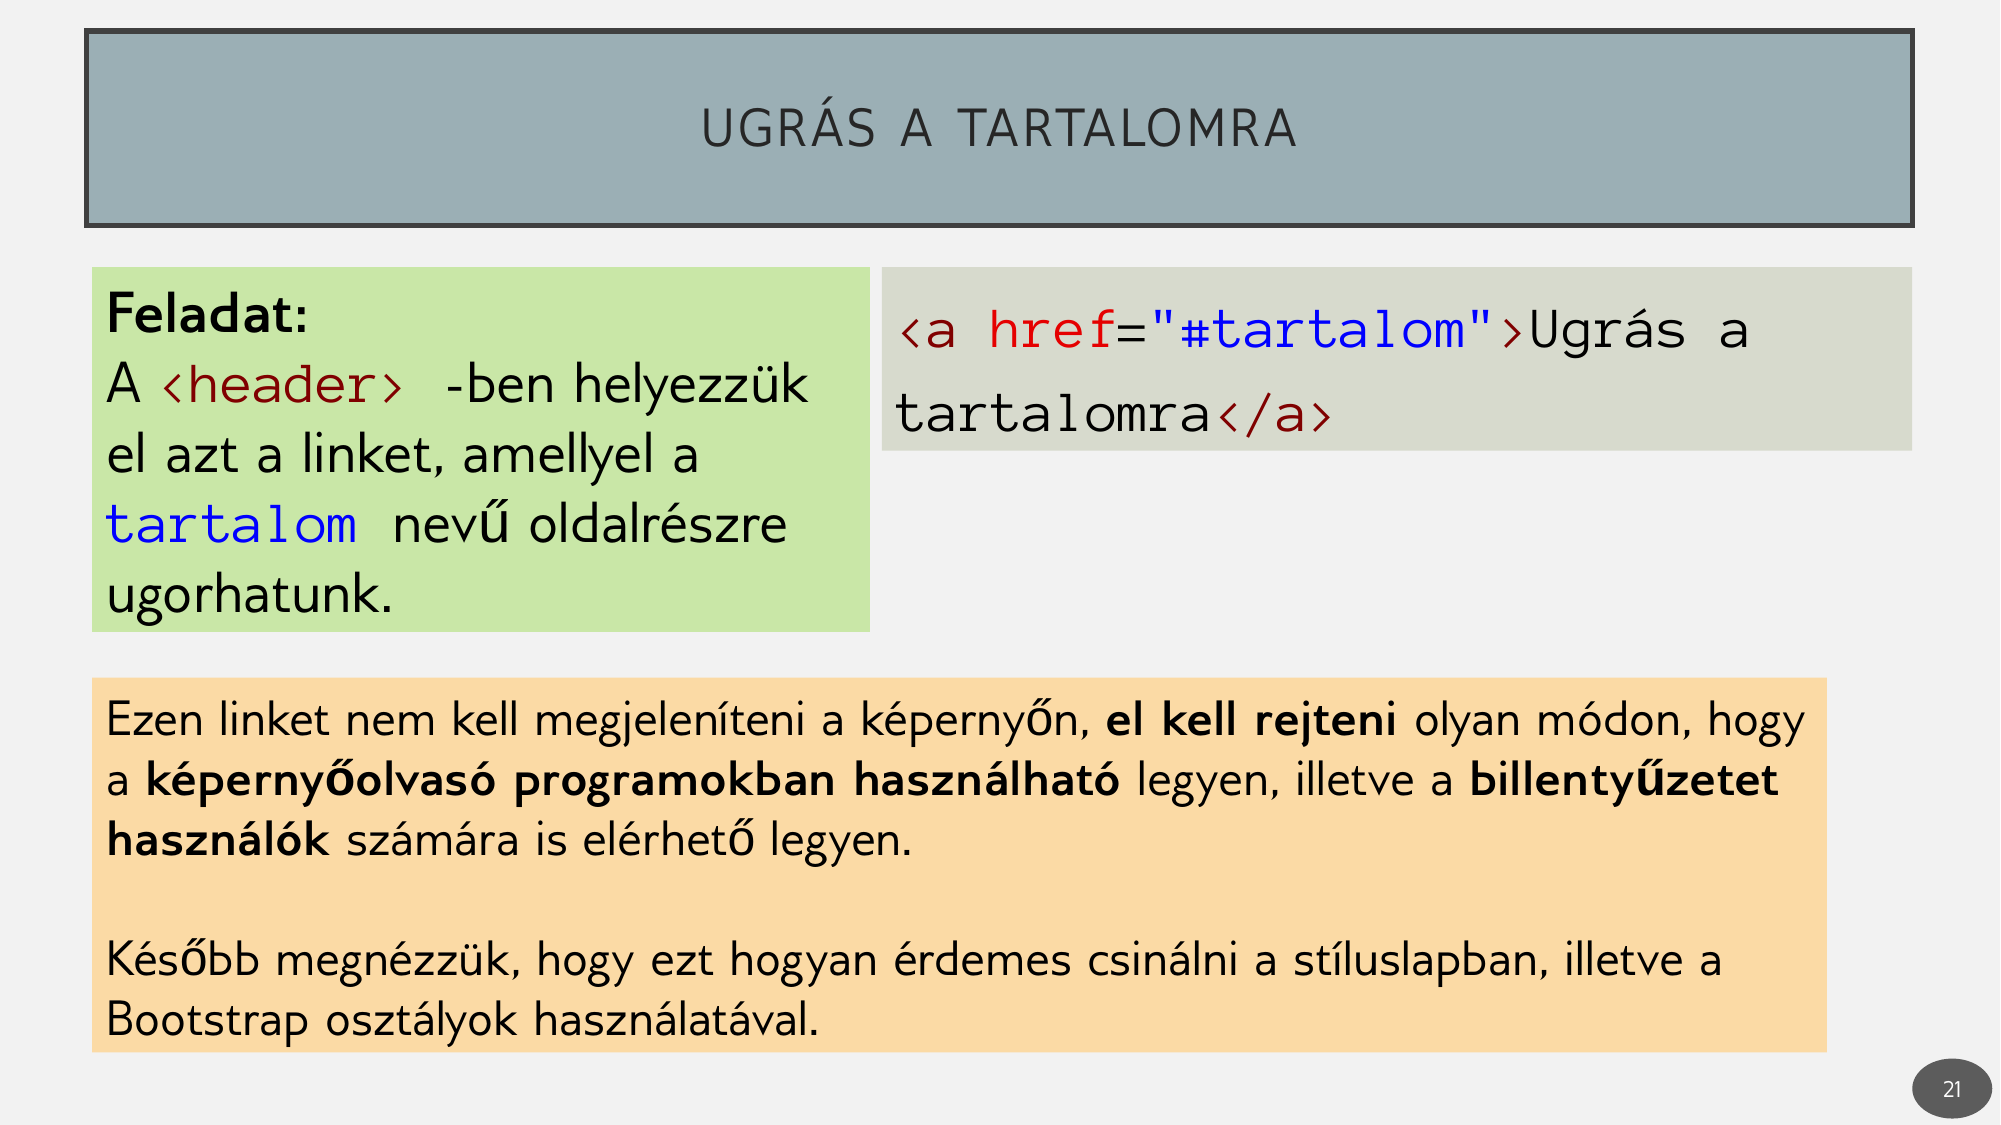

# Ugrás a tartalomra
Feladat:
A <header> -ben helyezzük el azt a linket, amellyel a tartalom nevű oldalrészre ugorhatunk.
<a href="#tartalom">Ugrás a tartalomra</a>
Ezen linket nem kell megjeleníteni a képernyőn, el kell rejteni olyan módon, hogy a képernyőolvasó programokban használható legyen, illetve a billentyűzetet használók számára is elérhető legyen.

Később megnézzük, hogy ezt hogyan érdemes csinálni a stíluslapban, illetve a Bootstrap osztályok használatával.
21